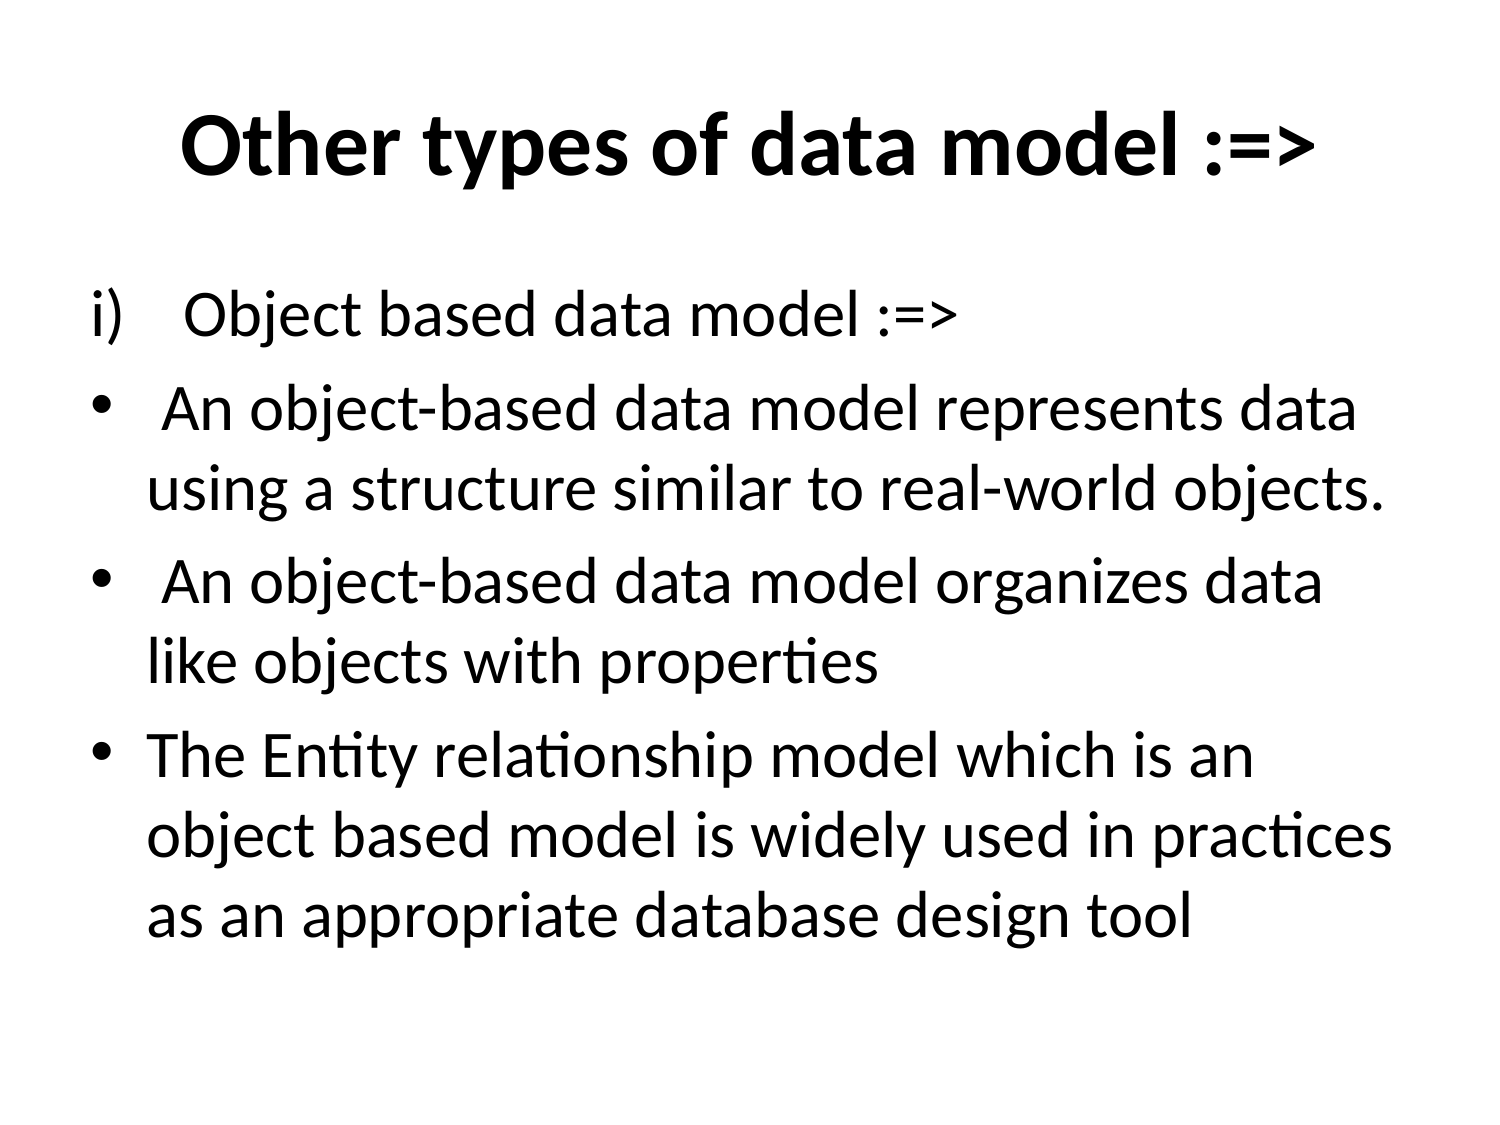

# Other types of data model :=>
Object based data model :=>
 An object-based data model represents data using a structure similar to real-world objects.
 An object-based data model organizes data like objects with properties
The Entity relationship model which is an object based model is widely used in practices as an appropriate database design tool